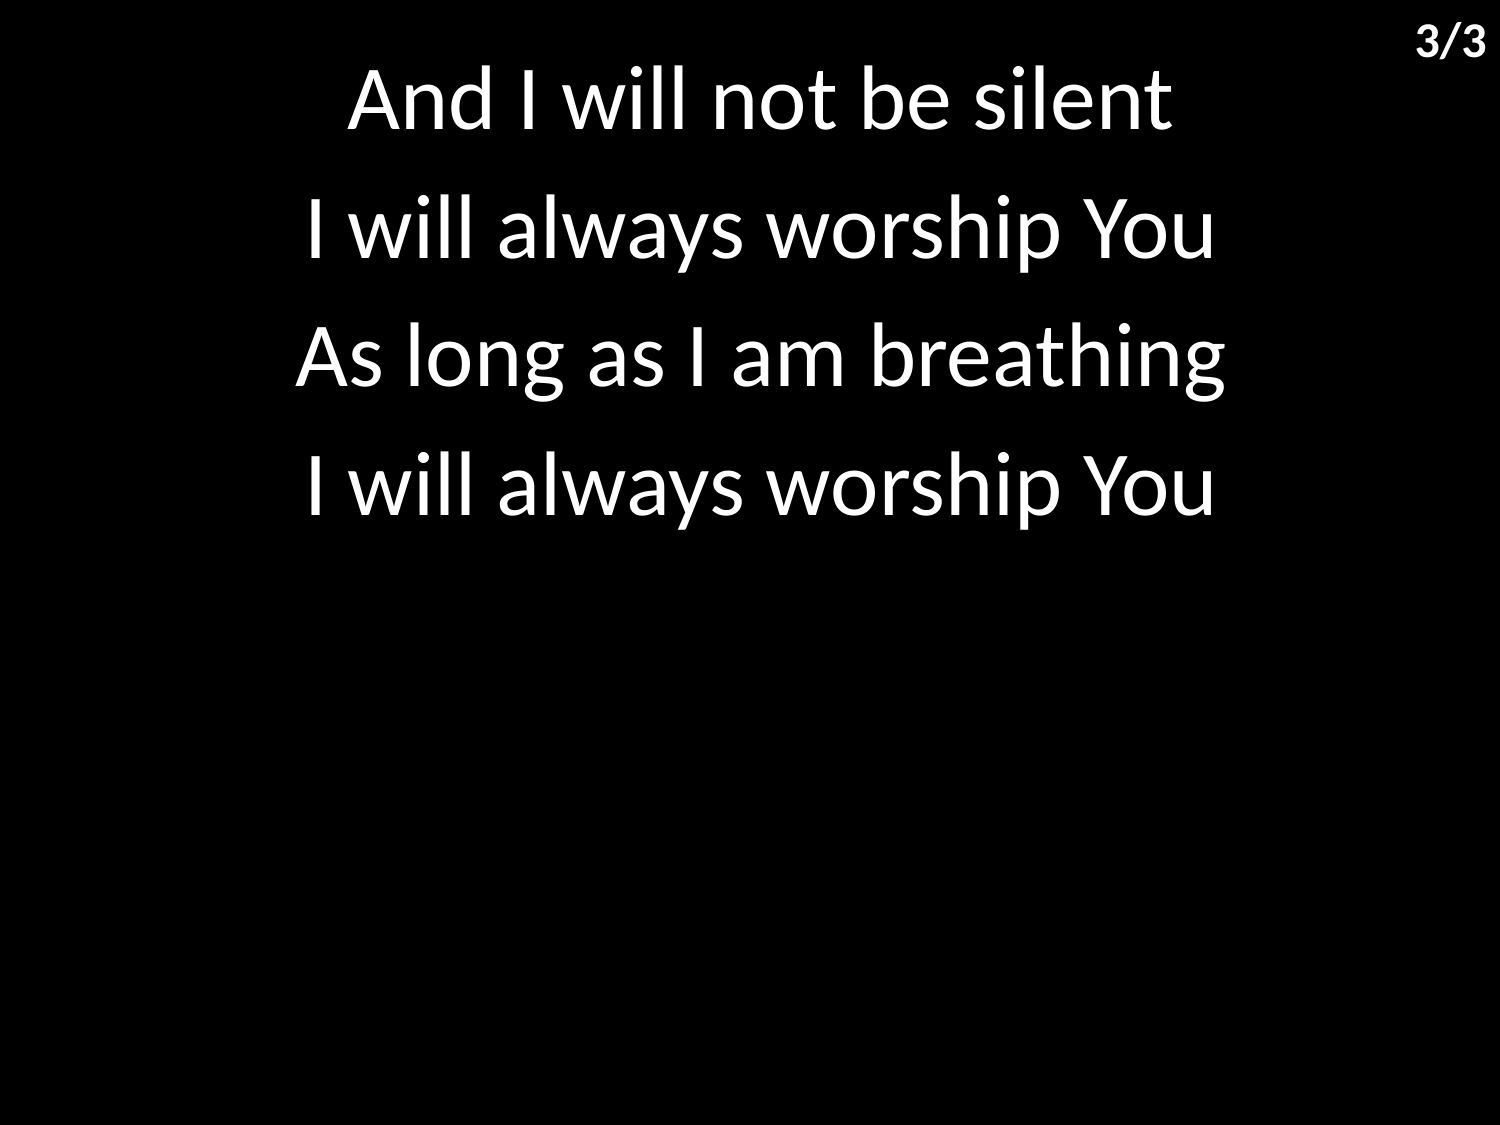

3/3
And I will not be silent
I will always worship You
As long as I am breathing
I will always worship You